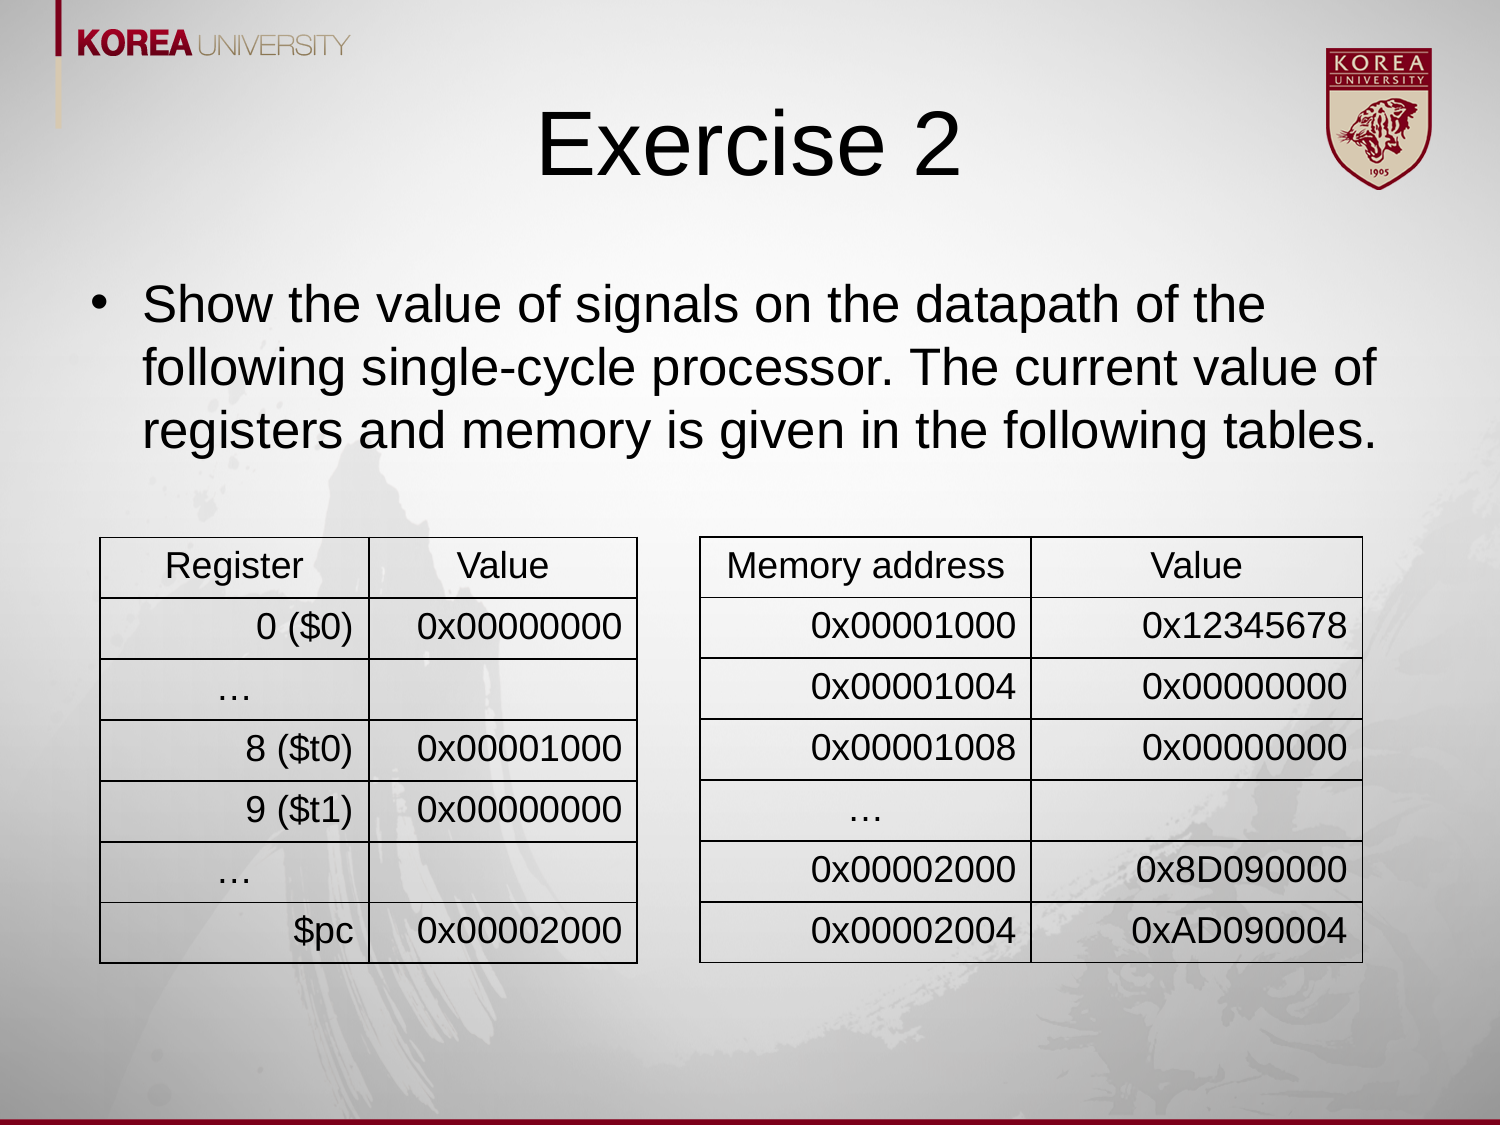

# Exercise 2
Show the value of signals on the datapath of the following single-cycle processor. The current value of registers and memory is given in the following tables.
| Memory address | Value |
| --- | --- |
| 0x00001000 | 0x12345678 |
| 0x00001004 | 0x00000000 |
| 0x00001008 | 0x00000000 |
| … |  |
| 0x00002000 | 0x8D090000 |
| 0x00002004 | 0xAD090004 |
| Register | Value |
| --- | --- |
| 0 ($0) | 0x00000000 |
| … |  |
| 8 ($t0) | 0x00001000 |
| 9 ($t1) | 0x00000000 |
| … |  |
| $pc | 0x00002000 |